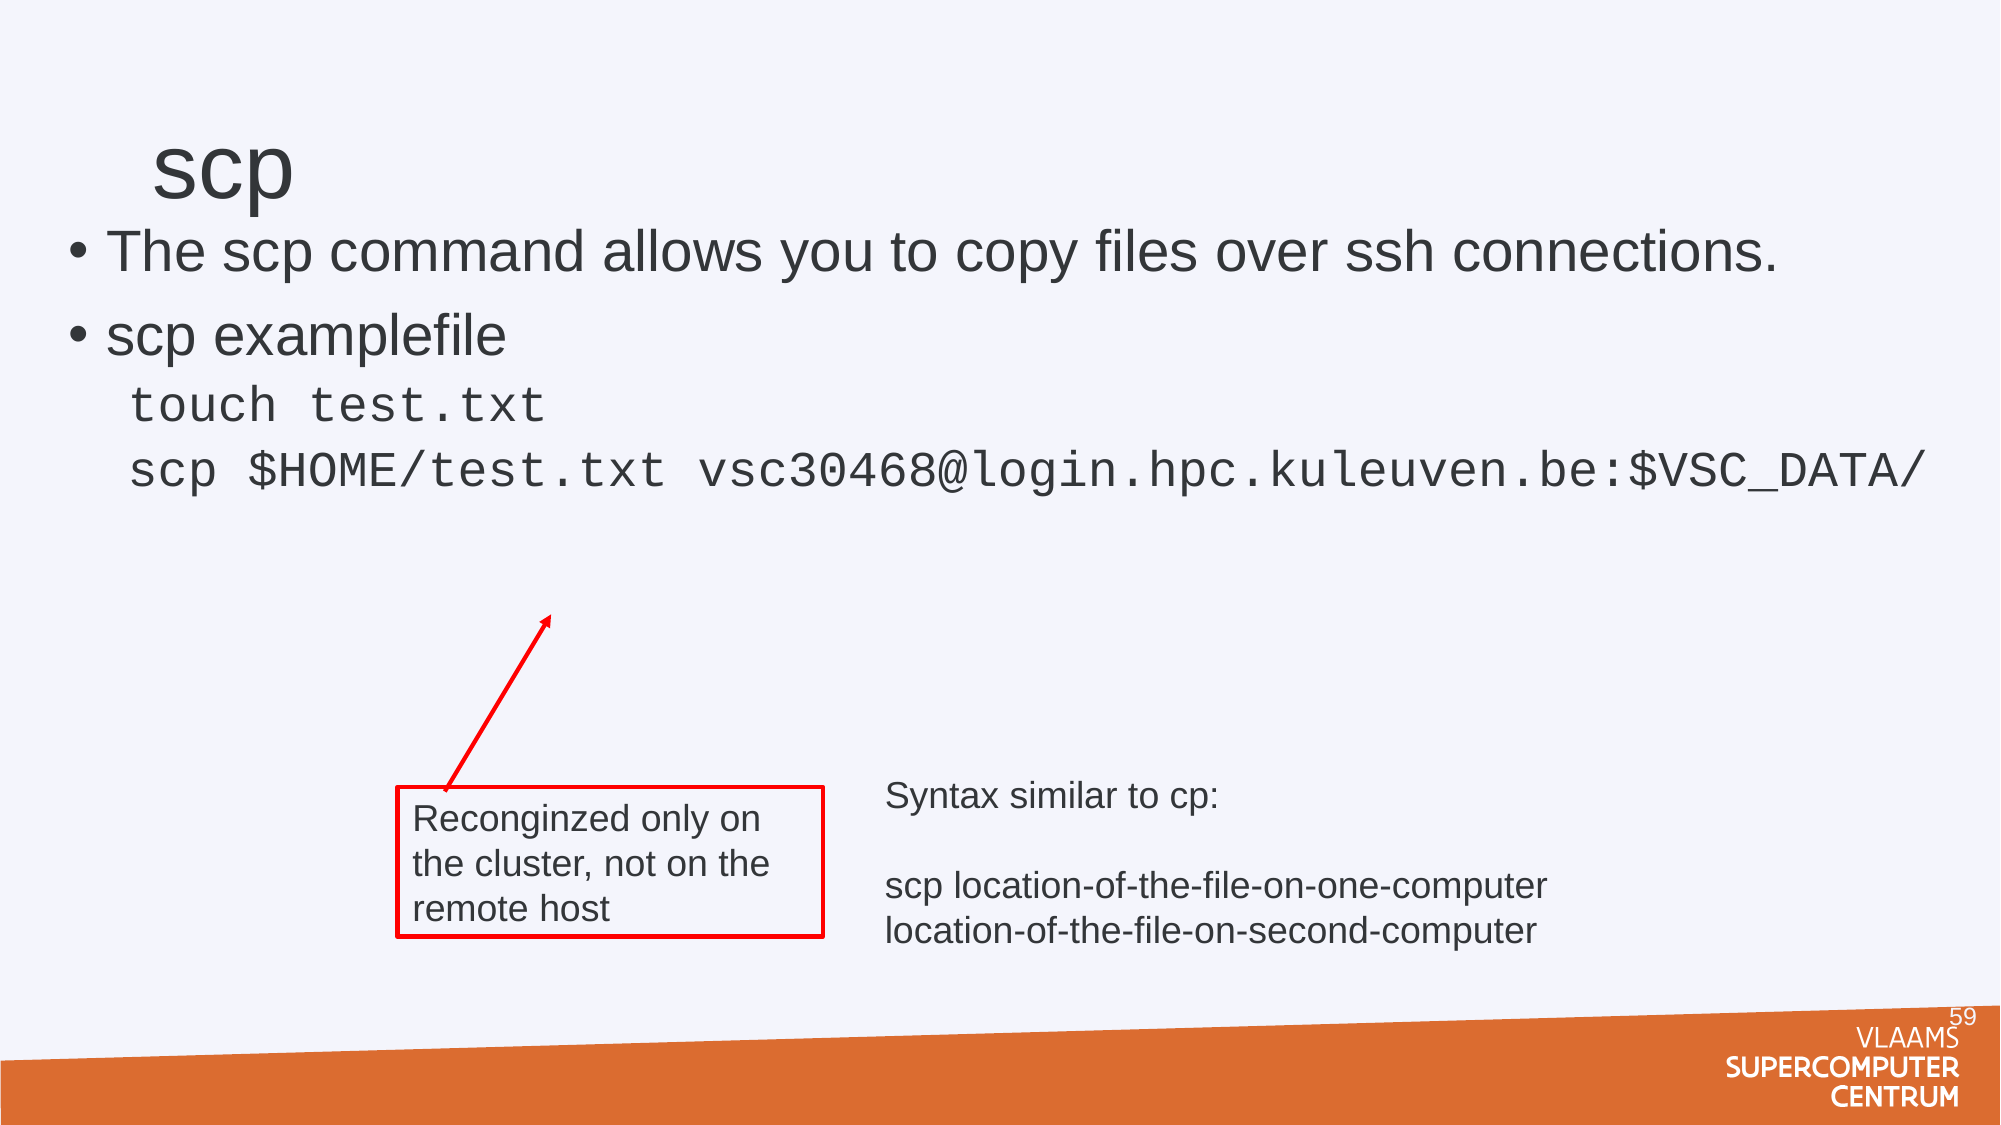

# scp
The scp command allows you to copy files over ssh connections.
scp examplefile
touch test.txt
scp $HOME/test.txt vsc30468@login.hpc.kuleuven.be:$VSC_DATA/

Syntax similar to cp:

scp location-of-the-file-on-one-computer location-of-the-file-on-second-computer
Reconginzed only on the cluster, not on the remote host
59